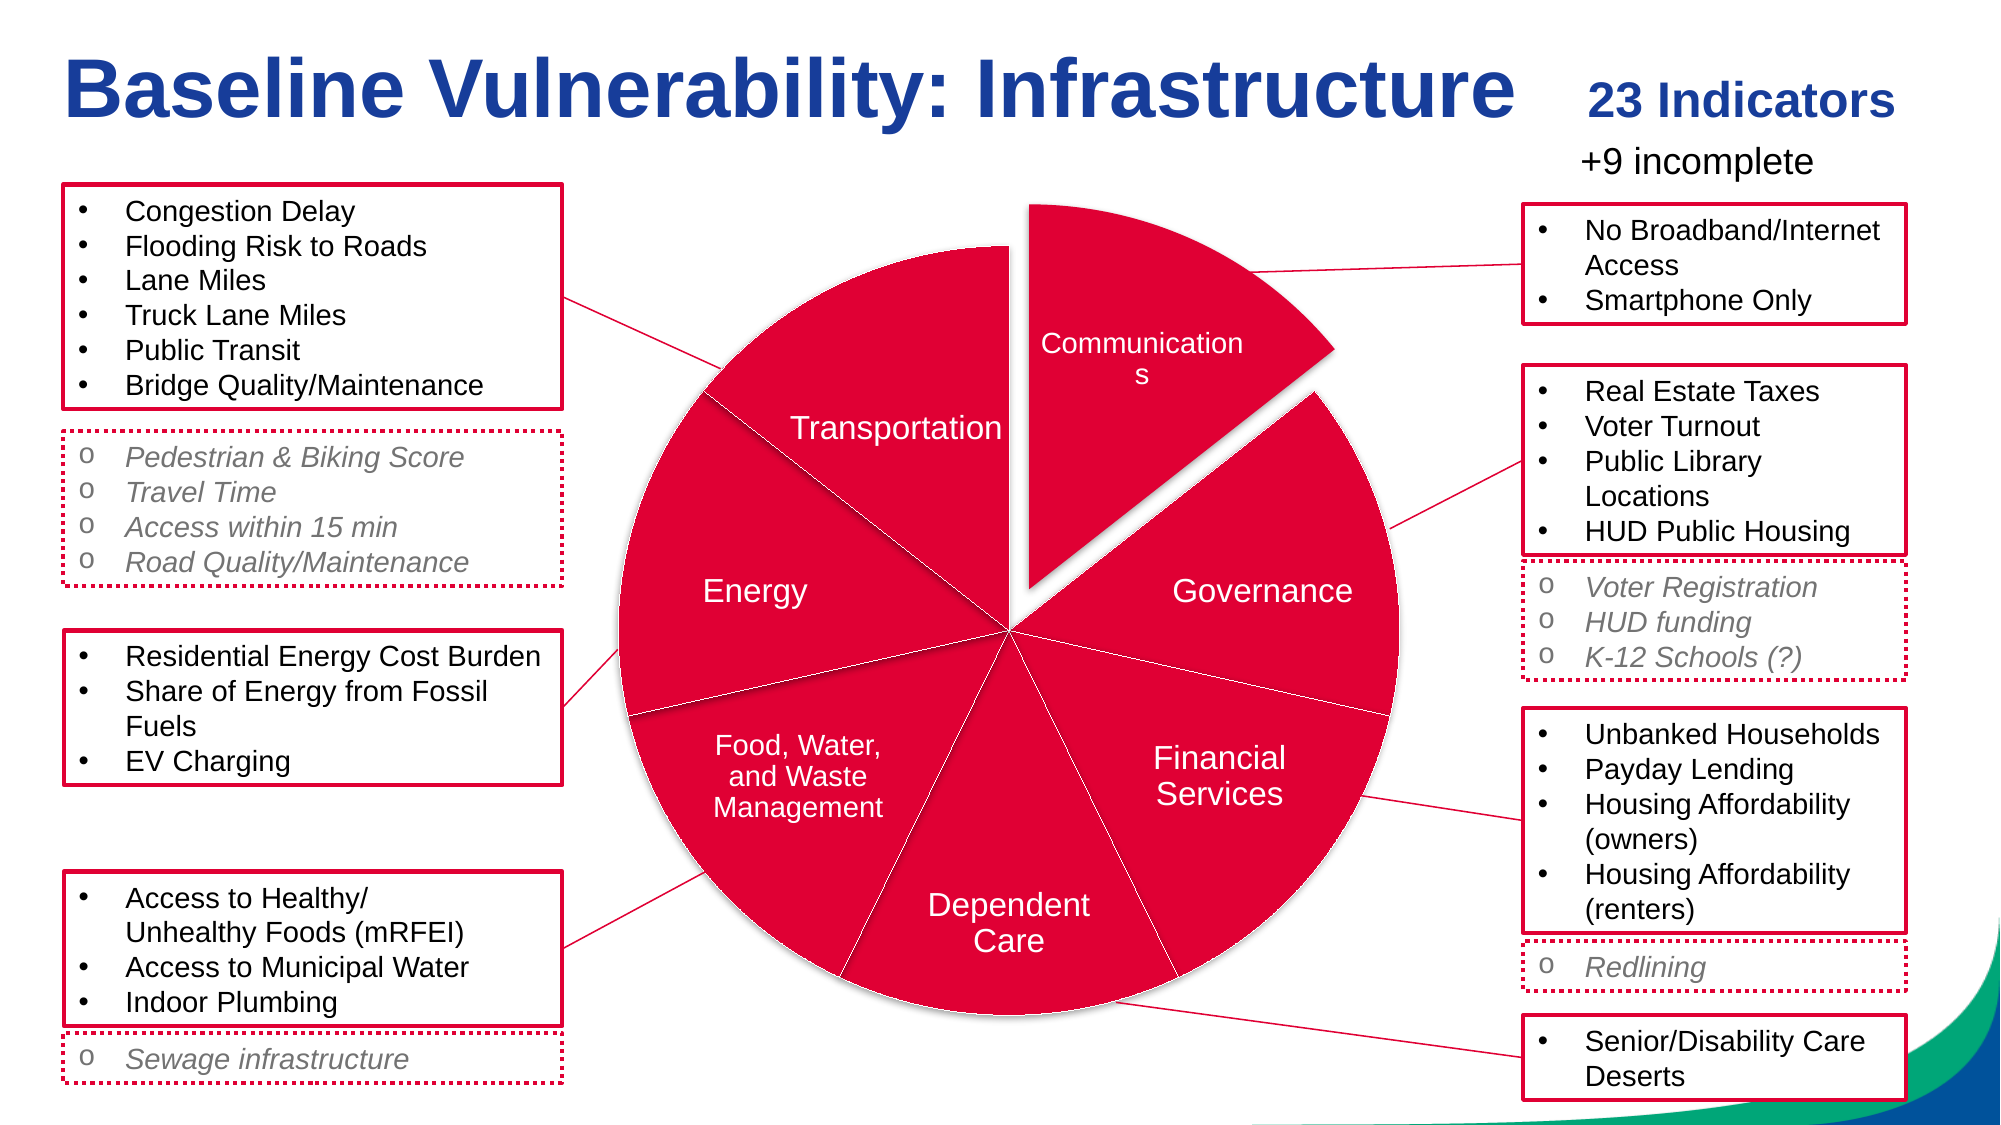

# Baseline Vulnerability: Infrastructure   23 Indicators
+9 incomplete
Congestion Delay
Flooding Risk to Roads
Lane Miles
Truck Lane Miles
Public Transit
Bridge Quality/Maintenance
 Communications
No Broadband/Internet Access
Smartphone Only
Governance
Financial Services
Dependent Care
Food, Water, and Waste Management
Energy

Transportation
Real Estate Taxes
Voter Turnout
Public Library Locations
HUD Public Housing
Pedestrian & Biking Score
Travel Time
Access within 15 min
Road Quality/Maintenance
Voter Registration
HUD funding
K-12 Schools (?)
Residential Energy Cost Burden
Share of Energy from Fossil Fuels
EV Charging
Unbanked Households
Payday Lending
Housing Affordability (owners)
Housing Affordability (renters)
Access to Healthy/
Unhealthy Foods (mRFEI)
Access to Municipal Water
Indoor Plumbing
Redlining
Senior/Disability Care Deserts
Sewage infrastructure